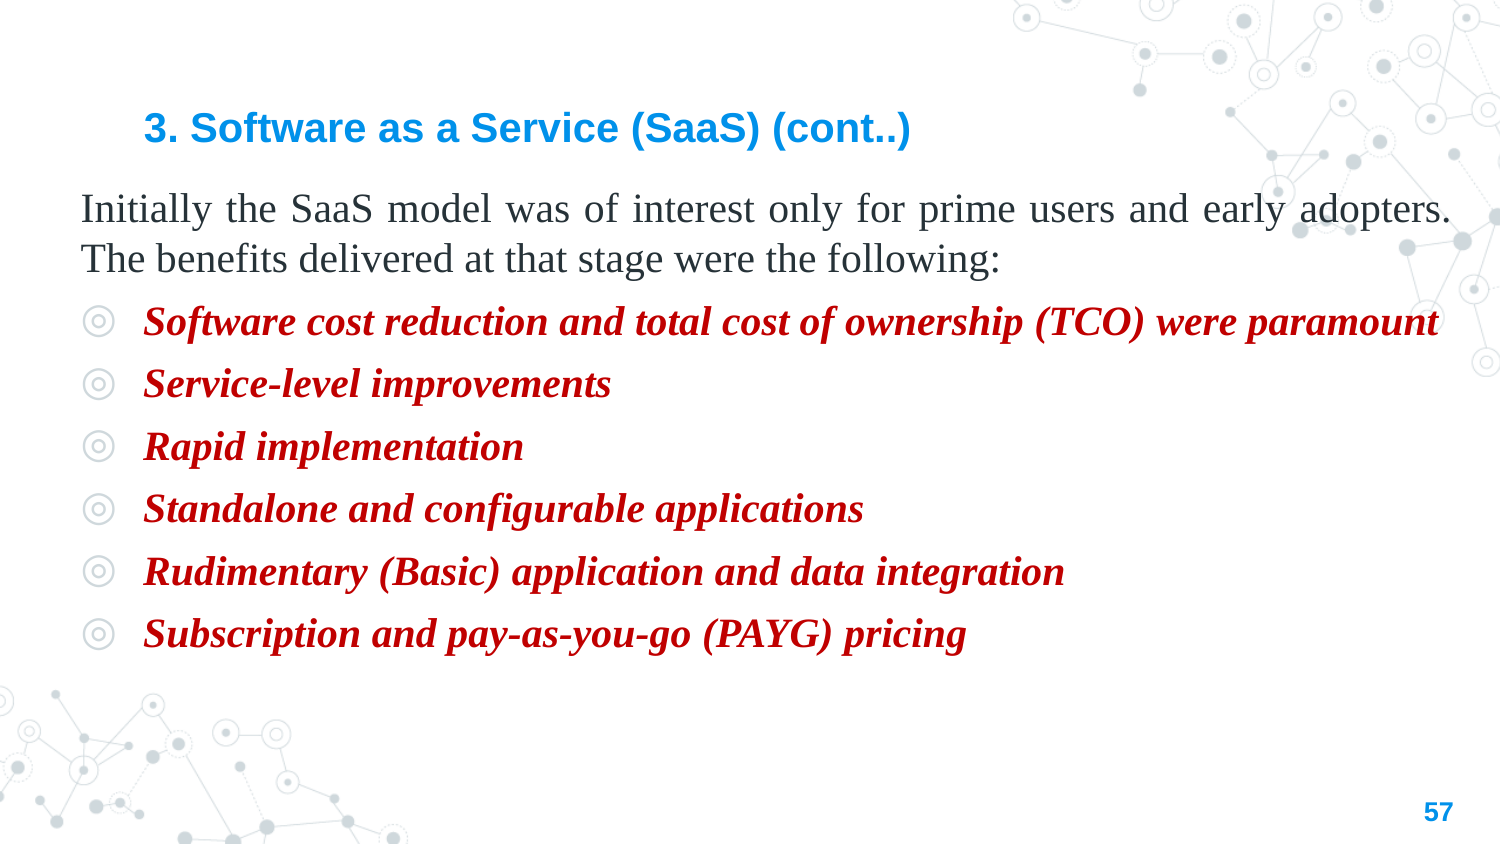

# 3. Software as a Service (SaaS) (cont..)
Initially the SaaS model was of interest only for prime users and early adopters. The benefits delivered at that stage were the following:
Software cost reduction and total cost of ownership (TCO) were paramount
Service-level improvements
Rapid implementation
Standalone and configurable applications
Rudimentary (Basic) application and data integration
Subscription and pay-as-you-go (PAYG) pricing
57